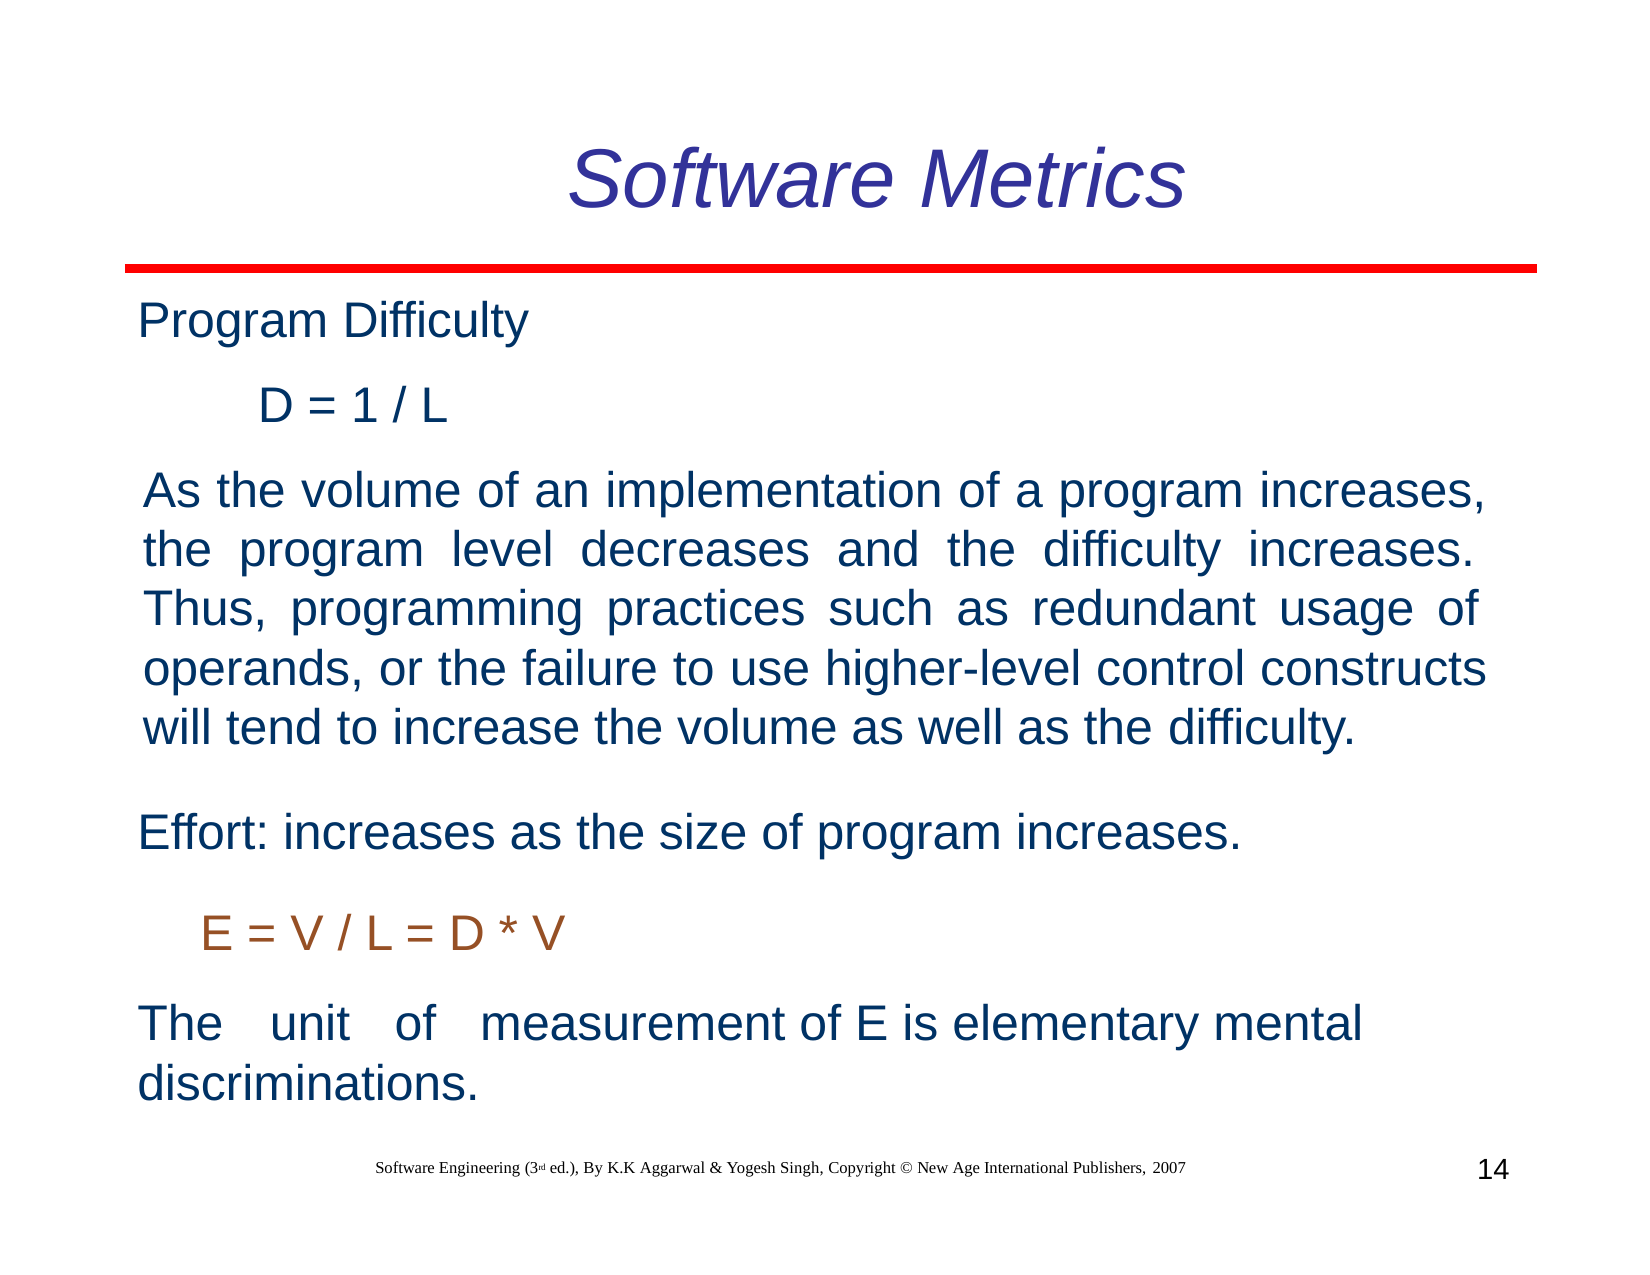

# Software Metrics

Program Difficulty
D = 1 / L
As the volume of an implementation of a program increases,  the program level decreases and the difficulty increases.  Thus, programming practices such as redundant usage of  operands, or the failure to use higher-level control constructs  will tend to increase the volume as well as the difficulty.
Effort: increases as the size of program increases.
E = V / L = D * V
The	unit	of	measurement of E is elementary mental  discriminations.
14
Software Engineering (3rd  ed.), By K.K Aggarwal & Yogesh Singh, Copyright © New Age International Publishers, 2007